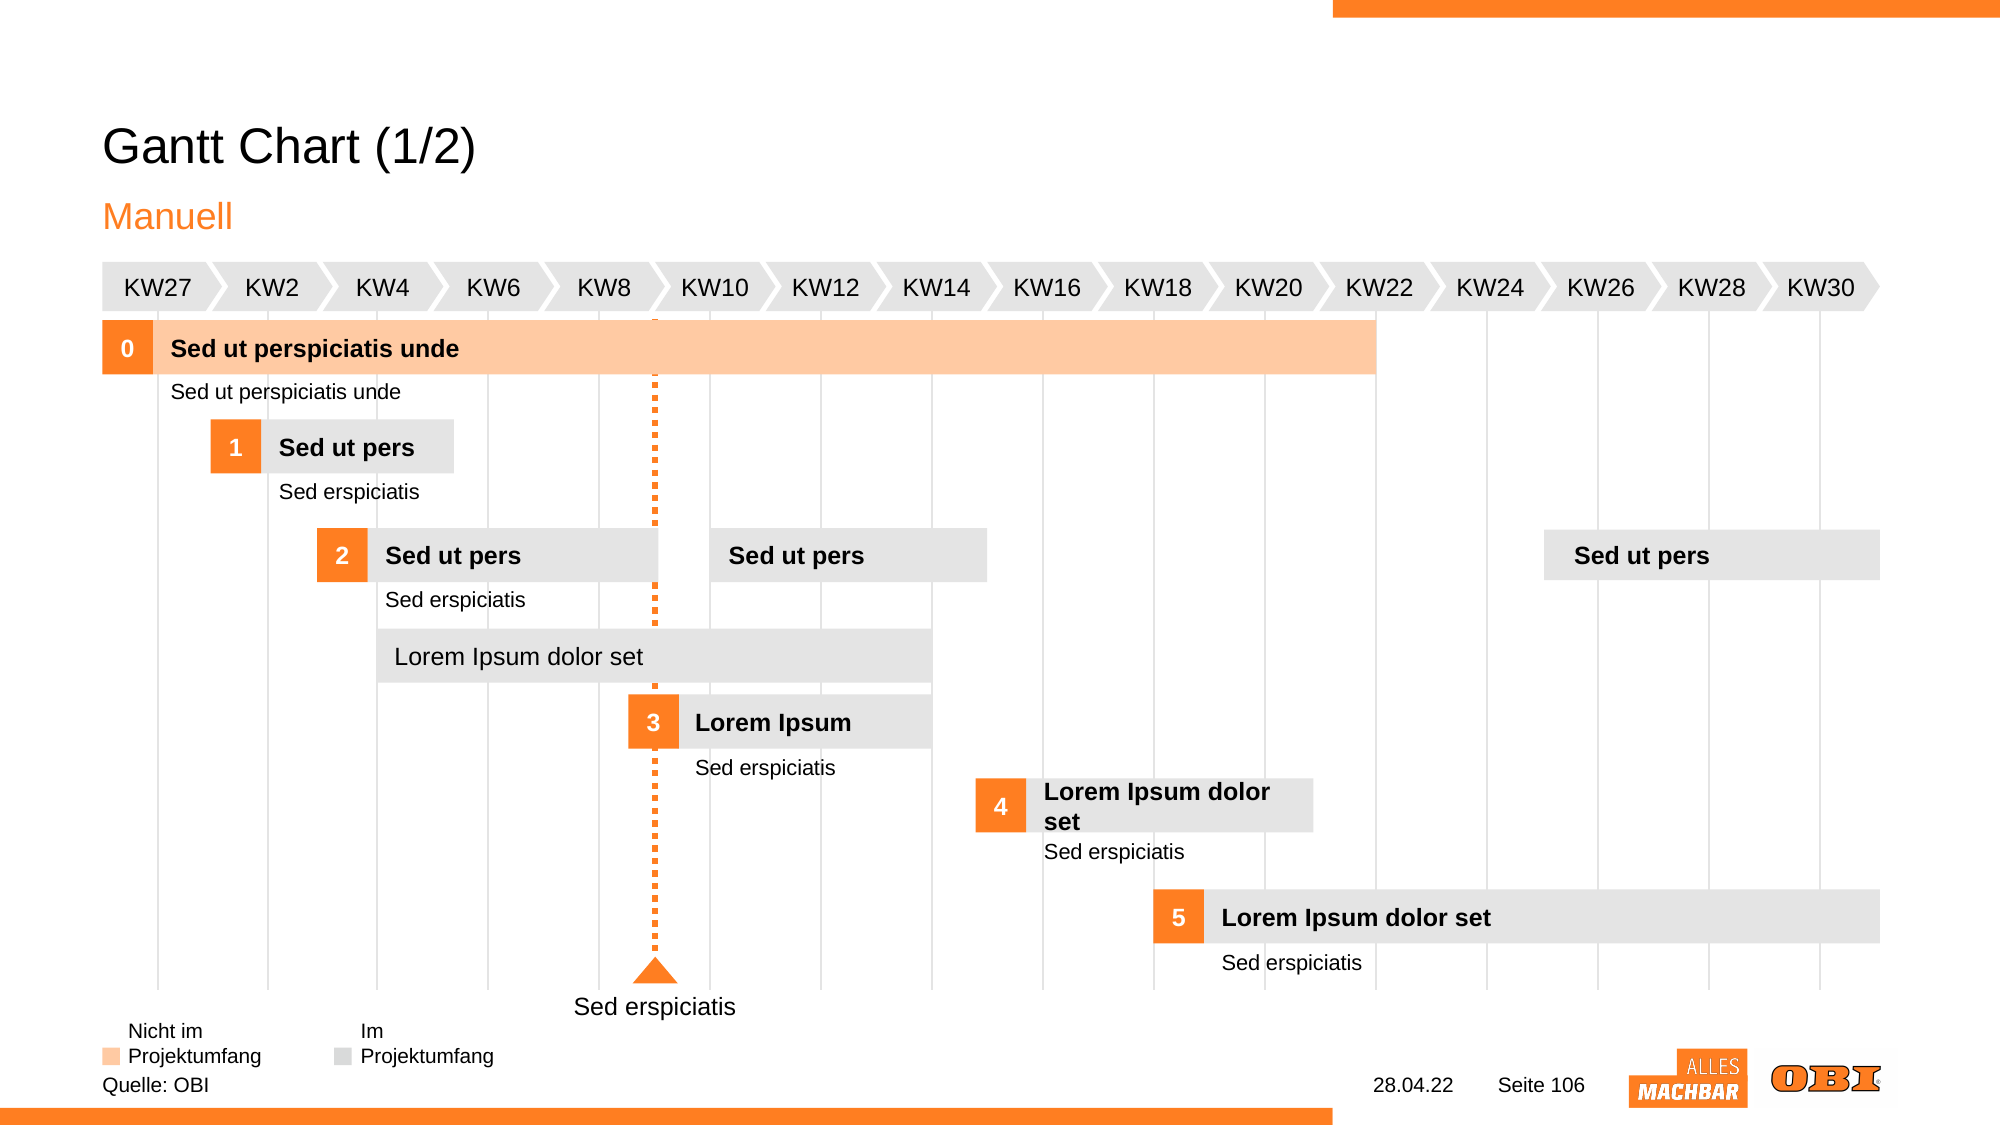

# Gantt Chart (1/2)
Manuell
KW27
KW2
KW4
KW6
KW8
KW10
KW12
KW14
KW16
KW18
KW20
KW22
KW24
KW26
KW28
KW30

0
Sed ut perspiciatis unde
Sed ut perspiciatis unde
1
Sed ut pers
Sed erspiciatis
2
Sed ut pers
Sed erspiciatis
Sed ut pers
Sed ut pers
Lorem Ipsum dolor set
3
Lorem Ipsum
Sed erspiciatis
4
Lorem Ipsum dolor set
Sed erspiciatis
5
Lorem Ipsum dolor set
Sed erspiciatis
Sed erspiciatis
Nicht im Projektumfang
Im Projektumfang

Quelle: OBI
28.04.22
Seite 106